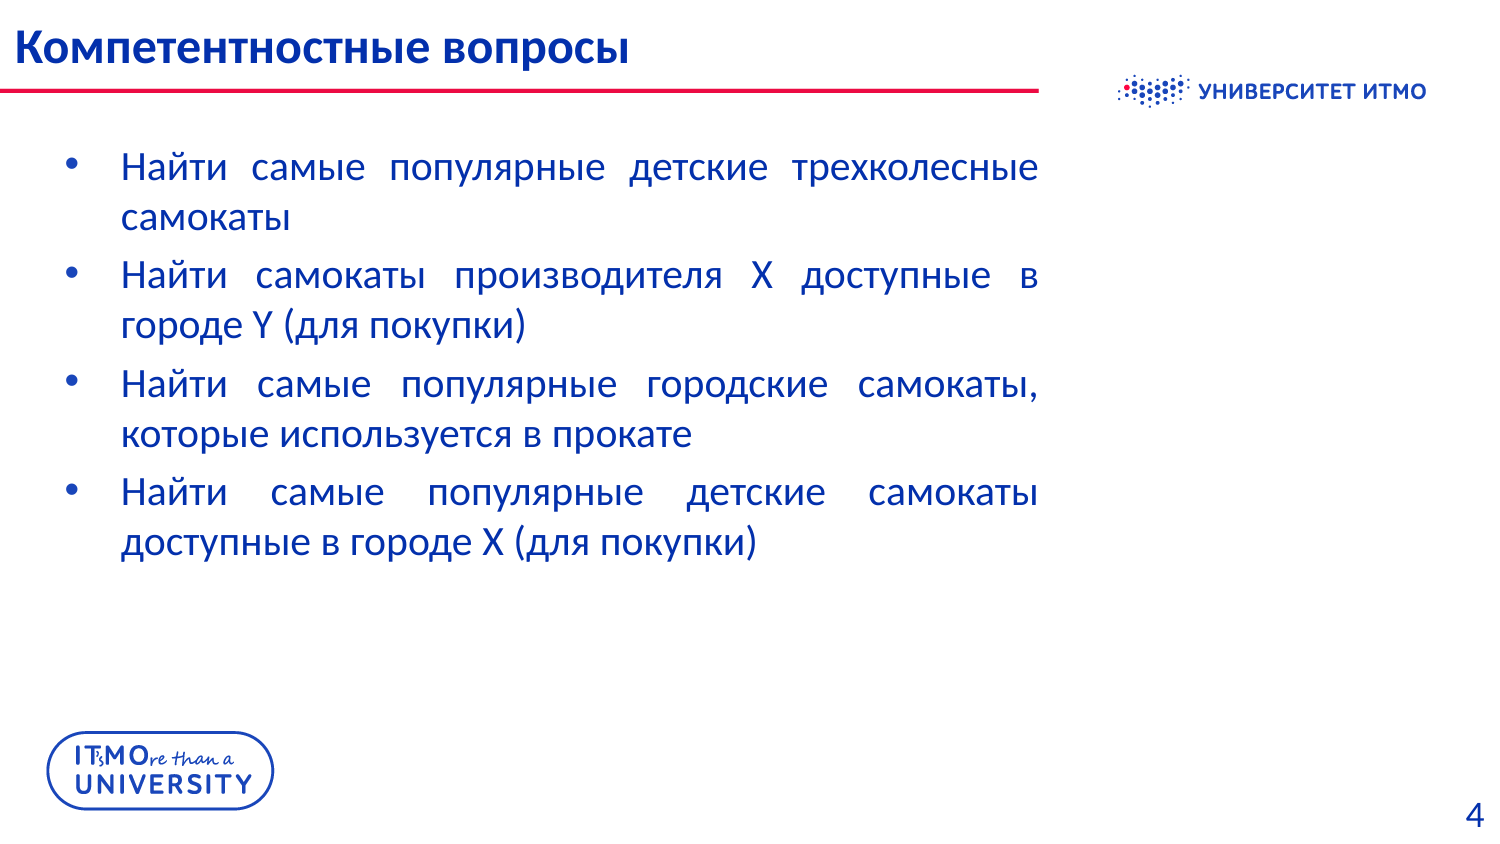

# Компетентностные вопросы
Найти самые популярные детские трехколесные самокаты
Найти самокаты производителя X доступные в городе Y (для покупки)
Найти самые популярные городские самокаты, которые используется в прокате
Найти самые популярные детские самокаты доступные в городе X (для покупки)

4